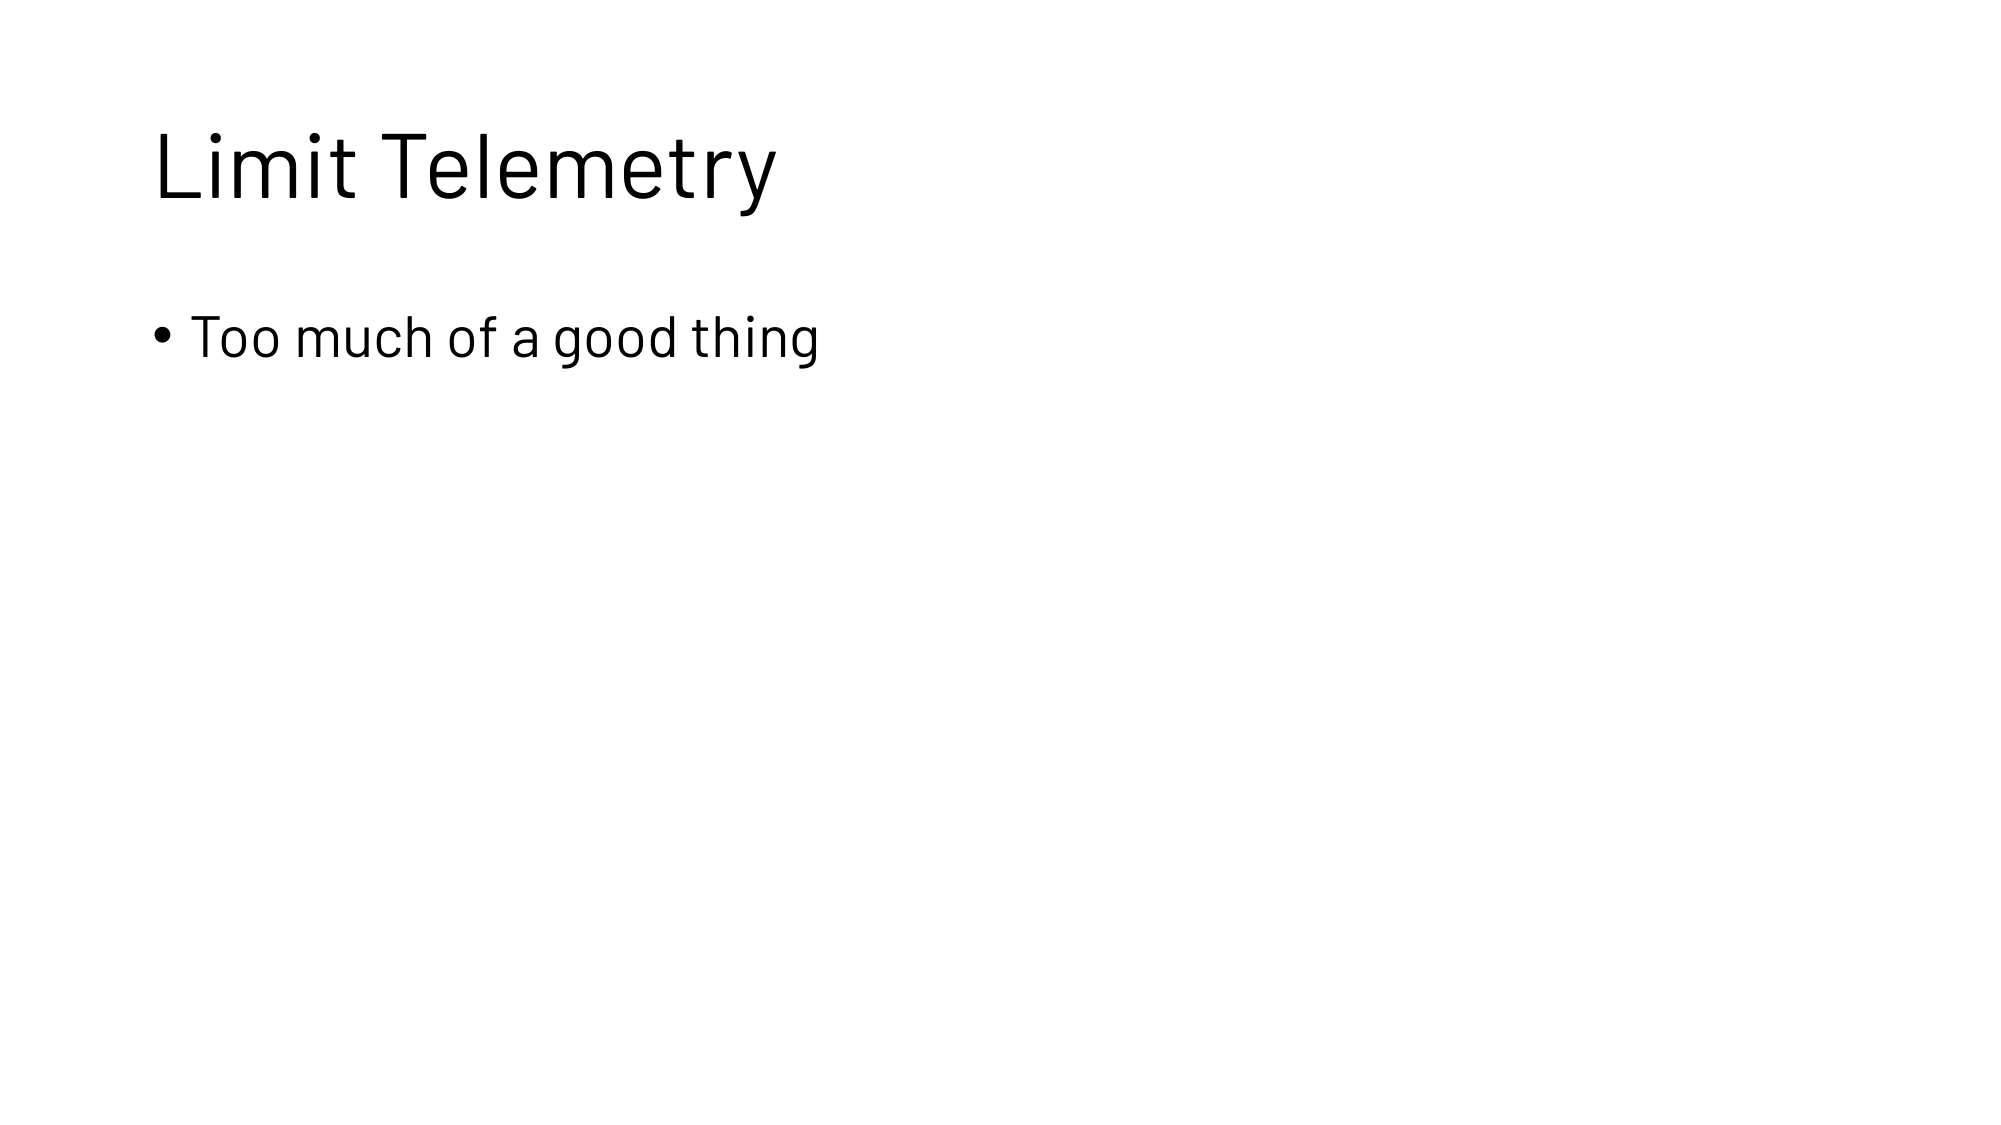

# Limit Telemetry
Too much of a good thing